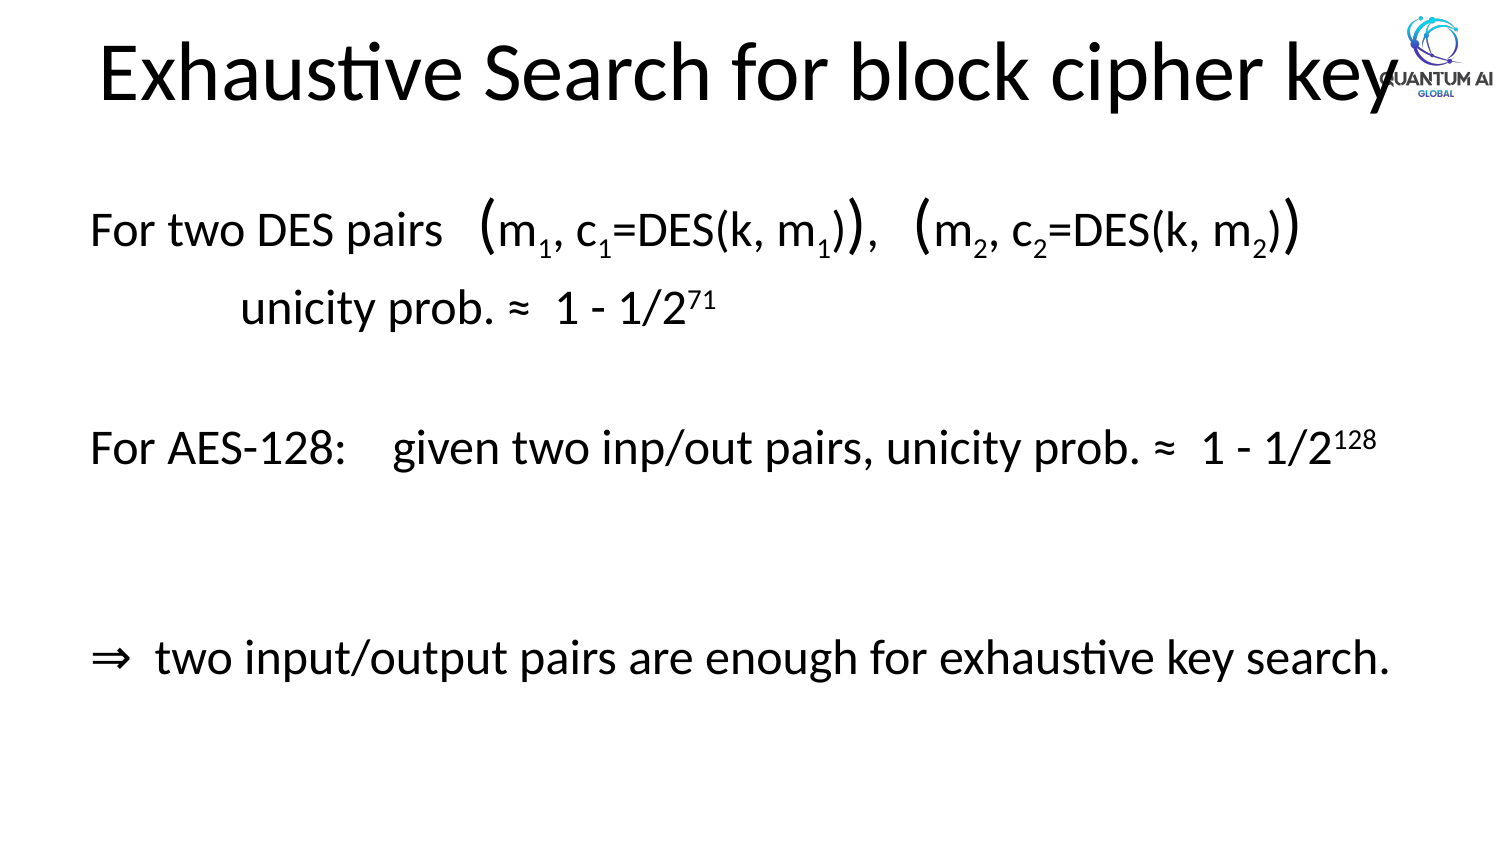

# Exhaustive Search for block cipher key
For two DES pairs   (m1, c1=DES(k, m1)),   (m2, c2=DES(k, m2))
	unicity prob. ≈  1 - 1/271

For AES-128:    given two inp/out pairs, unicity prob. ≈  1 - 1/2128

⇒  two input/output pairs are enough for exhaustive key search.